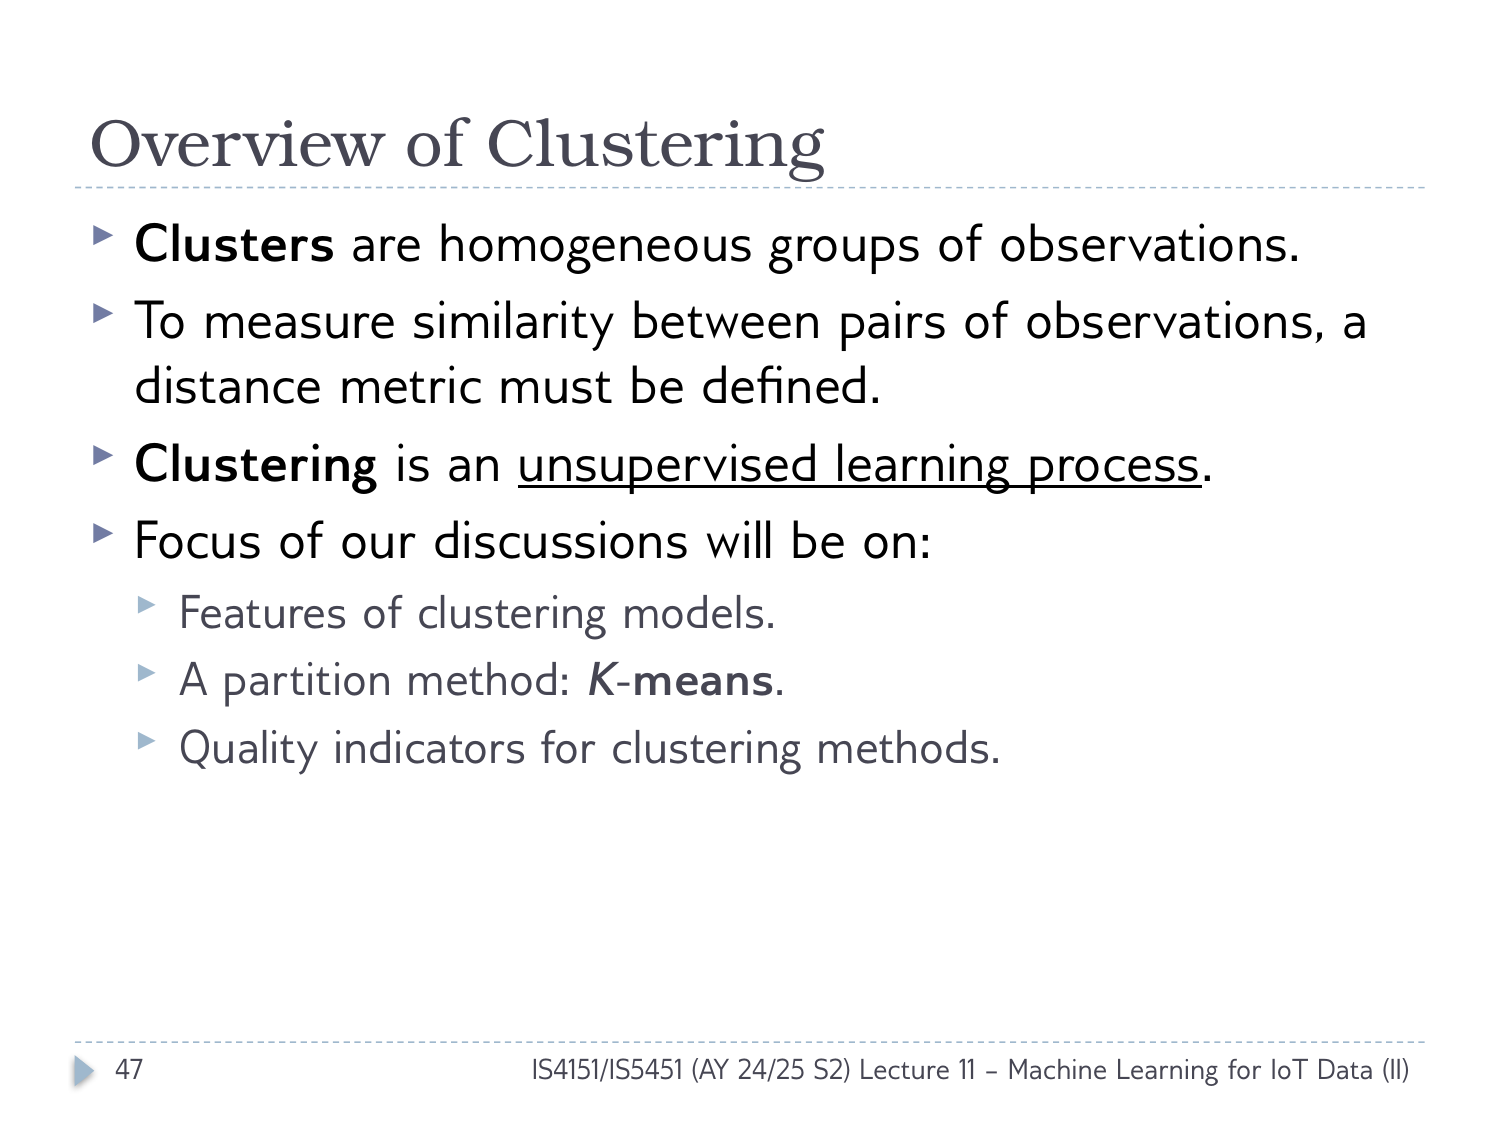

# Overview of Clustering
Clusters are homogeneous groups of observations.
To measure similarity between pairs of observations, a distance metric must be defined.
Clustering is an unsupervised learning process.
Focus of our discussions will be on:
Features of clustering models.
A partition method: K-means.
Quality indicators for clustering methods.
47
IS4151/IS5451 (AY 24/25 S2) Lecture 11 – Machine Learning for IoT Data (II)